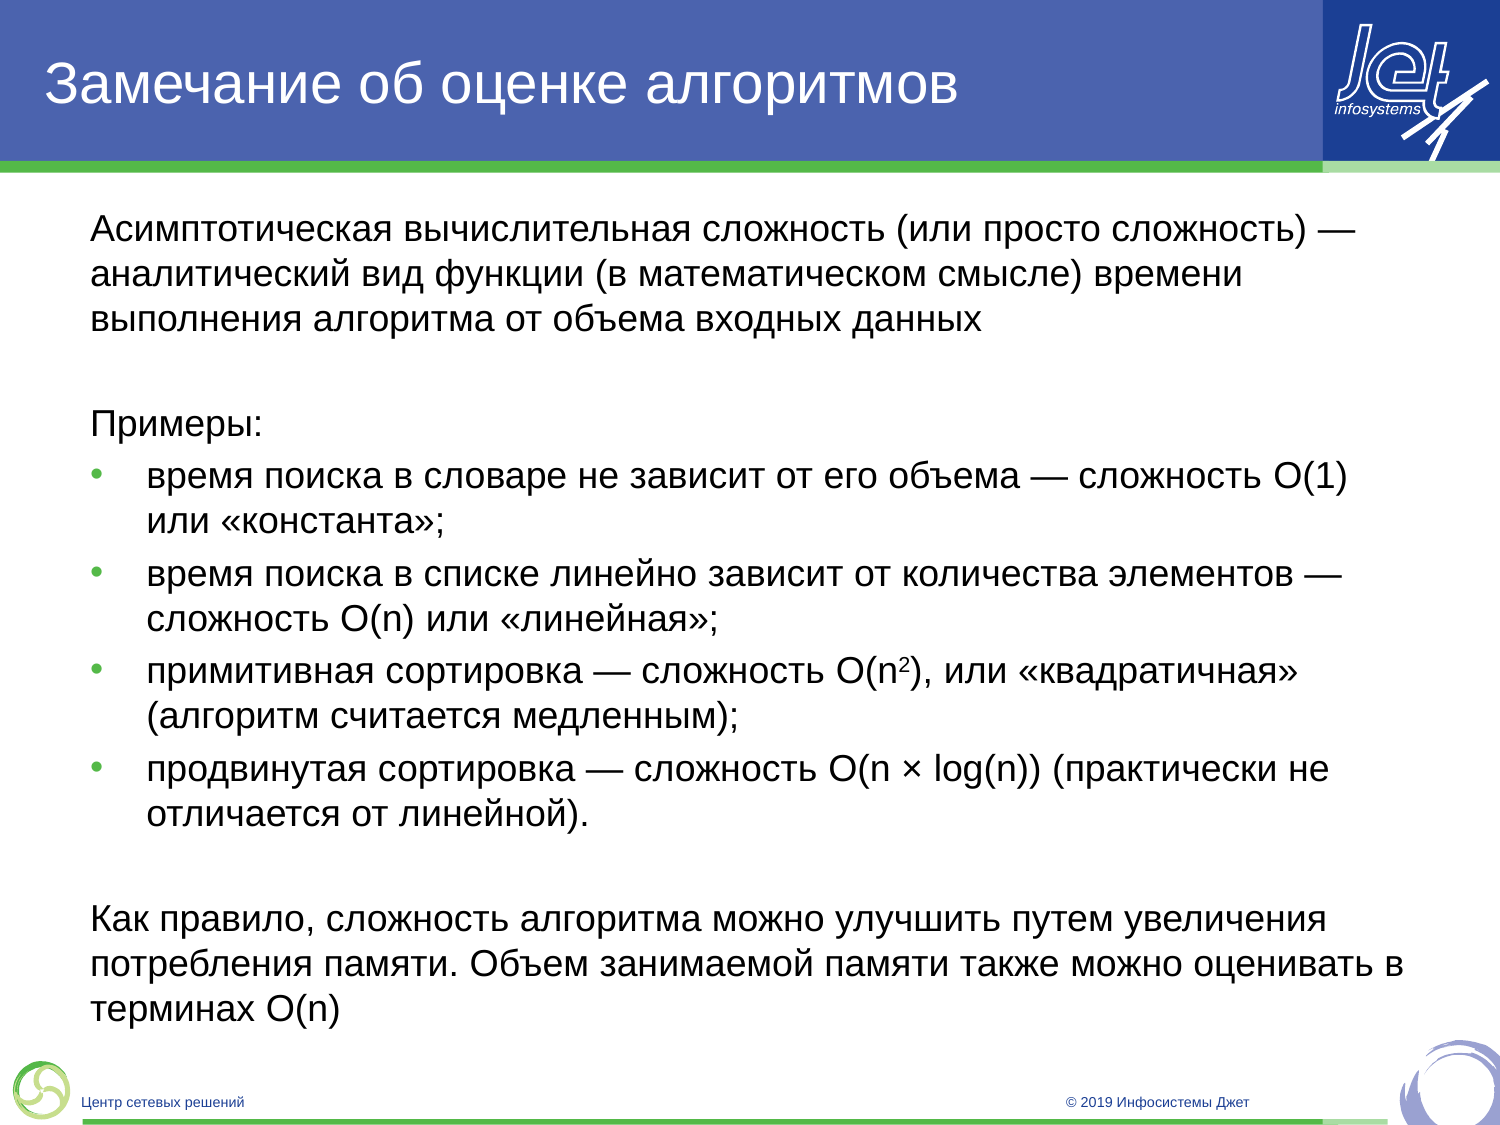

# Замечание об оценке алгоритмов
Асимптотическая вычислительная сложность (или просто сложность) — аналитический вид функции (в математическом смысле) времени выполнения алгоритма от объема входных данных

Примеры:
время поиска в словаре не зависит от его объема — сложность O(1) или «константа»;
время поиска в списке линейно зависит от количества элементов — сложность O(n) или «линейная»;
примитивная сортировка — сложность O(n2), или «квадратичная» (алгоритм считается медленным);
продвинутая сортировка — сложность O(n × log(n)) (практически не отличается от линейной).

Как правило, сложность алгоритма можно улучшить путем увеличения потребления памяти. Объем занимаемой памяти также можно оценивать в терминах O(n)